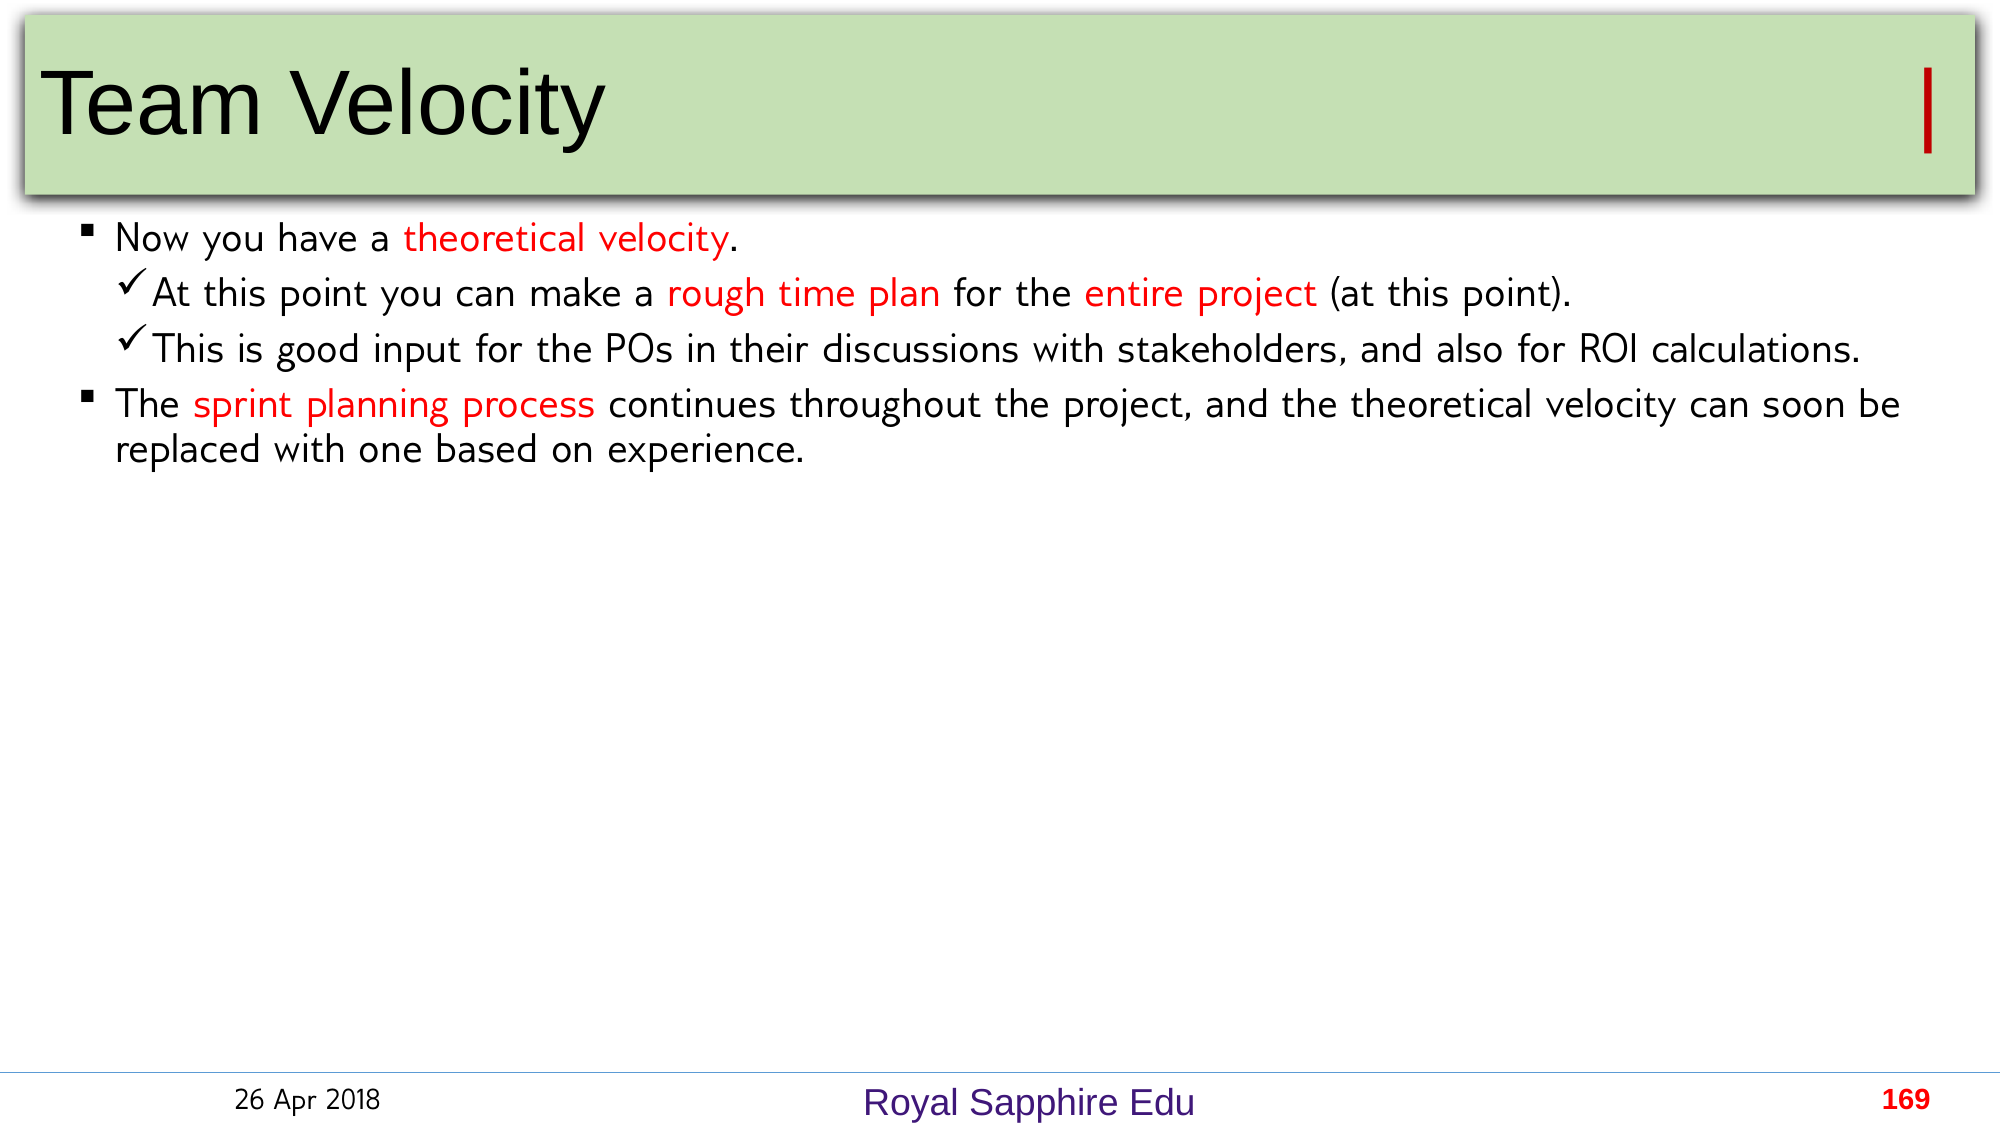

# Team Velocity									   |
Now you have a theoretical velocity.
At this point you can make a rough time plan for the entire project (at this point).
This is good input for the POs in their discussions with stakeholders, and also for ROI calculations.
The sprint planning process continues throughout the project, and the theoretical velocity can soon be replaced with one based on experience.
26 Apr 2018
169